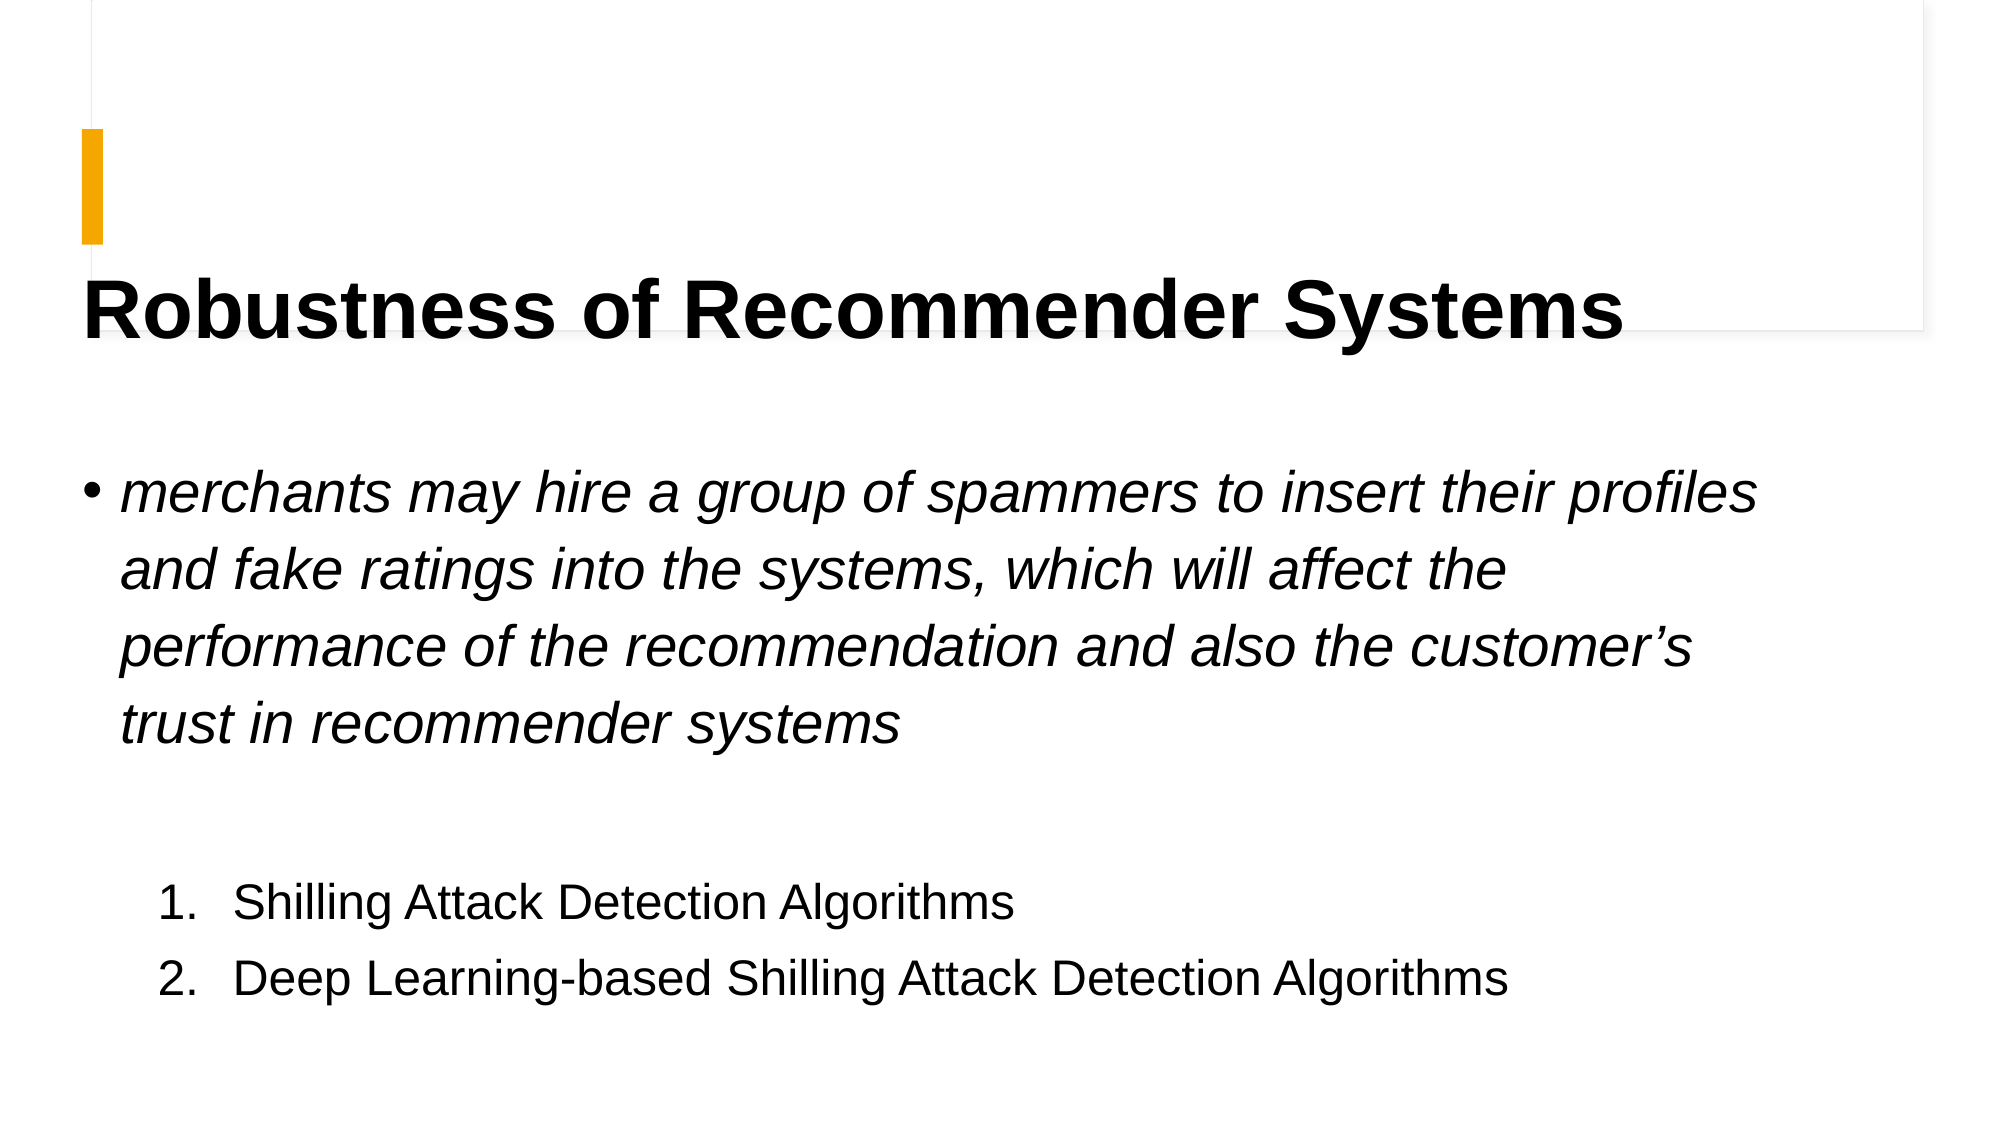

# Robustness of Recommender Systems
merchants may hire a group of spammers to insert their profiles and fake ratings into the systems, which will affect the performance of the recommendation and also the customer’s trust in recommender systems

Shilling Attack Detection Algorithms
Deep Learning-based Shilling Attack Detection Algorithms